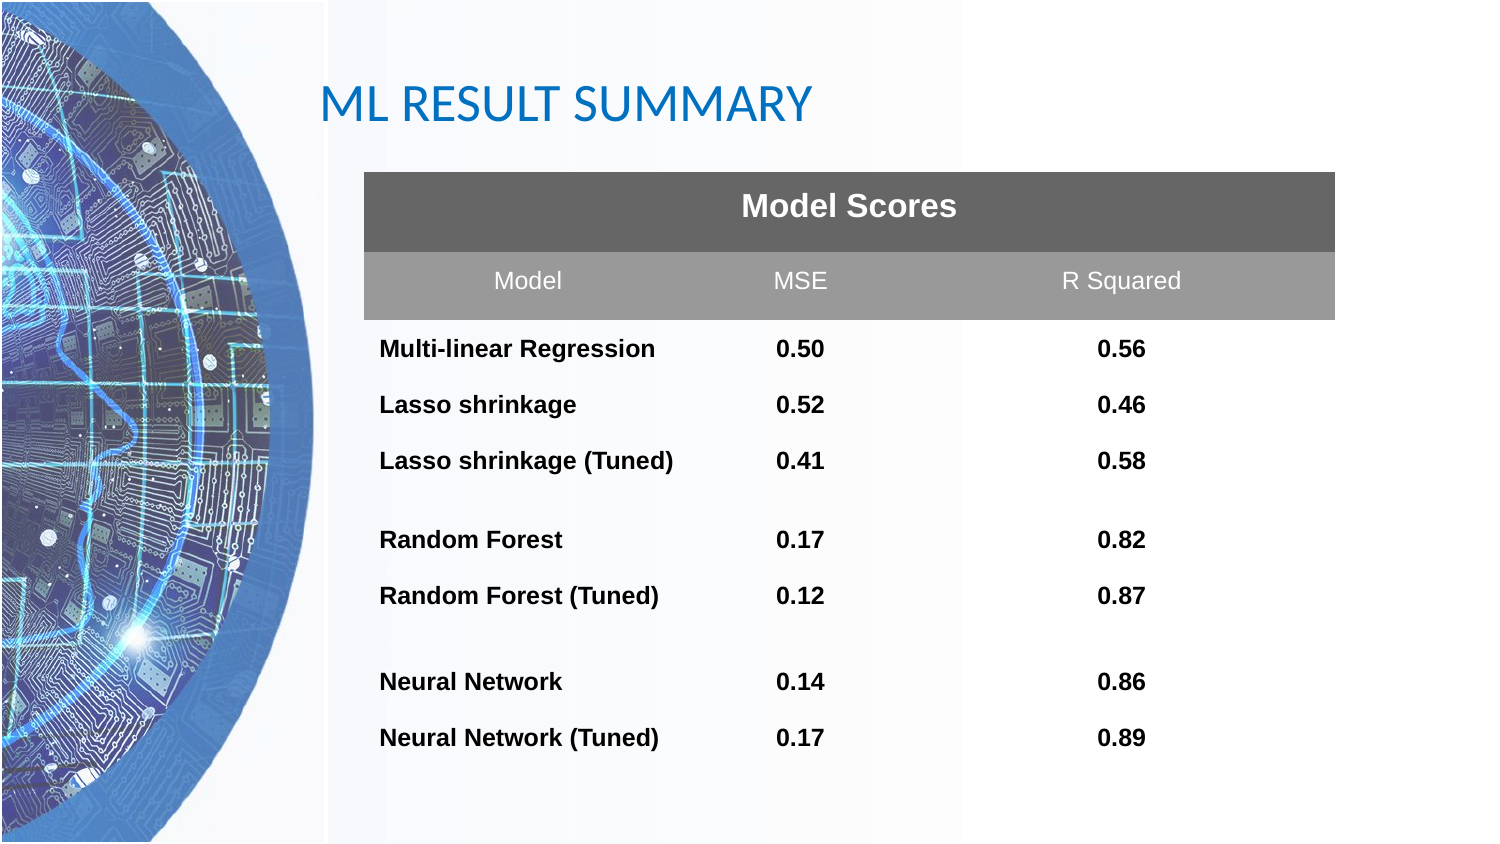

ML RESULT SUMMARY
| Model Scores |  |  |
| --- | --- | --- |
| Model | MSE | R Squared |
| Multi-linear Regression Lasso shrinkage Lasso shrinkage (Tuned) | 0.50 0.52 0.41 | 0.56 0.46 0.58 |
| Random Forest Random Forest (Tuned) | 0.17 0.12 | 0.82 0.87 |
| Neural Network Neural Network (Tuned) | 0.14 0.17 | 0.86 0.89 |